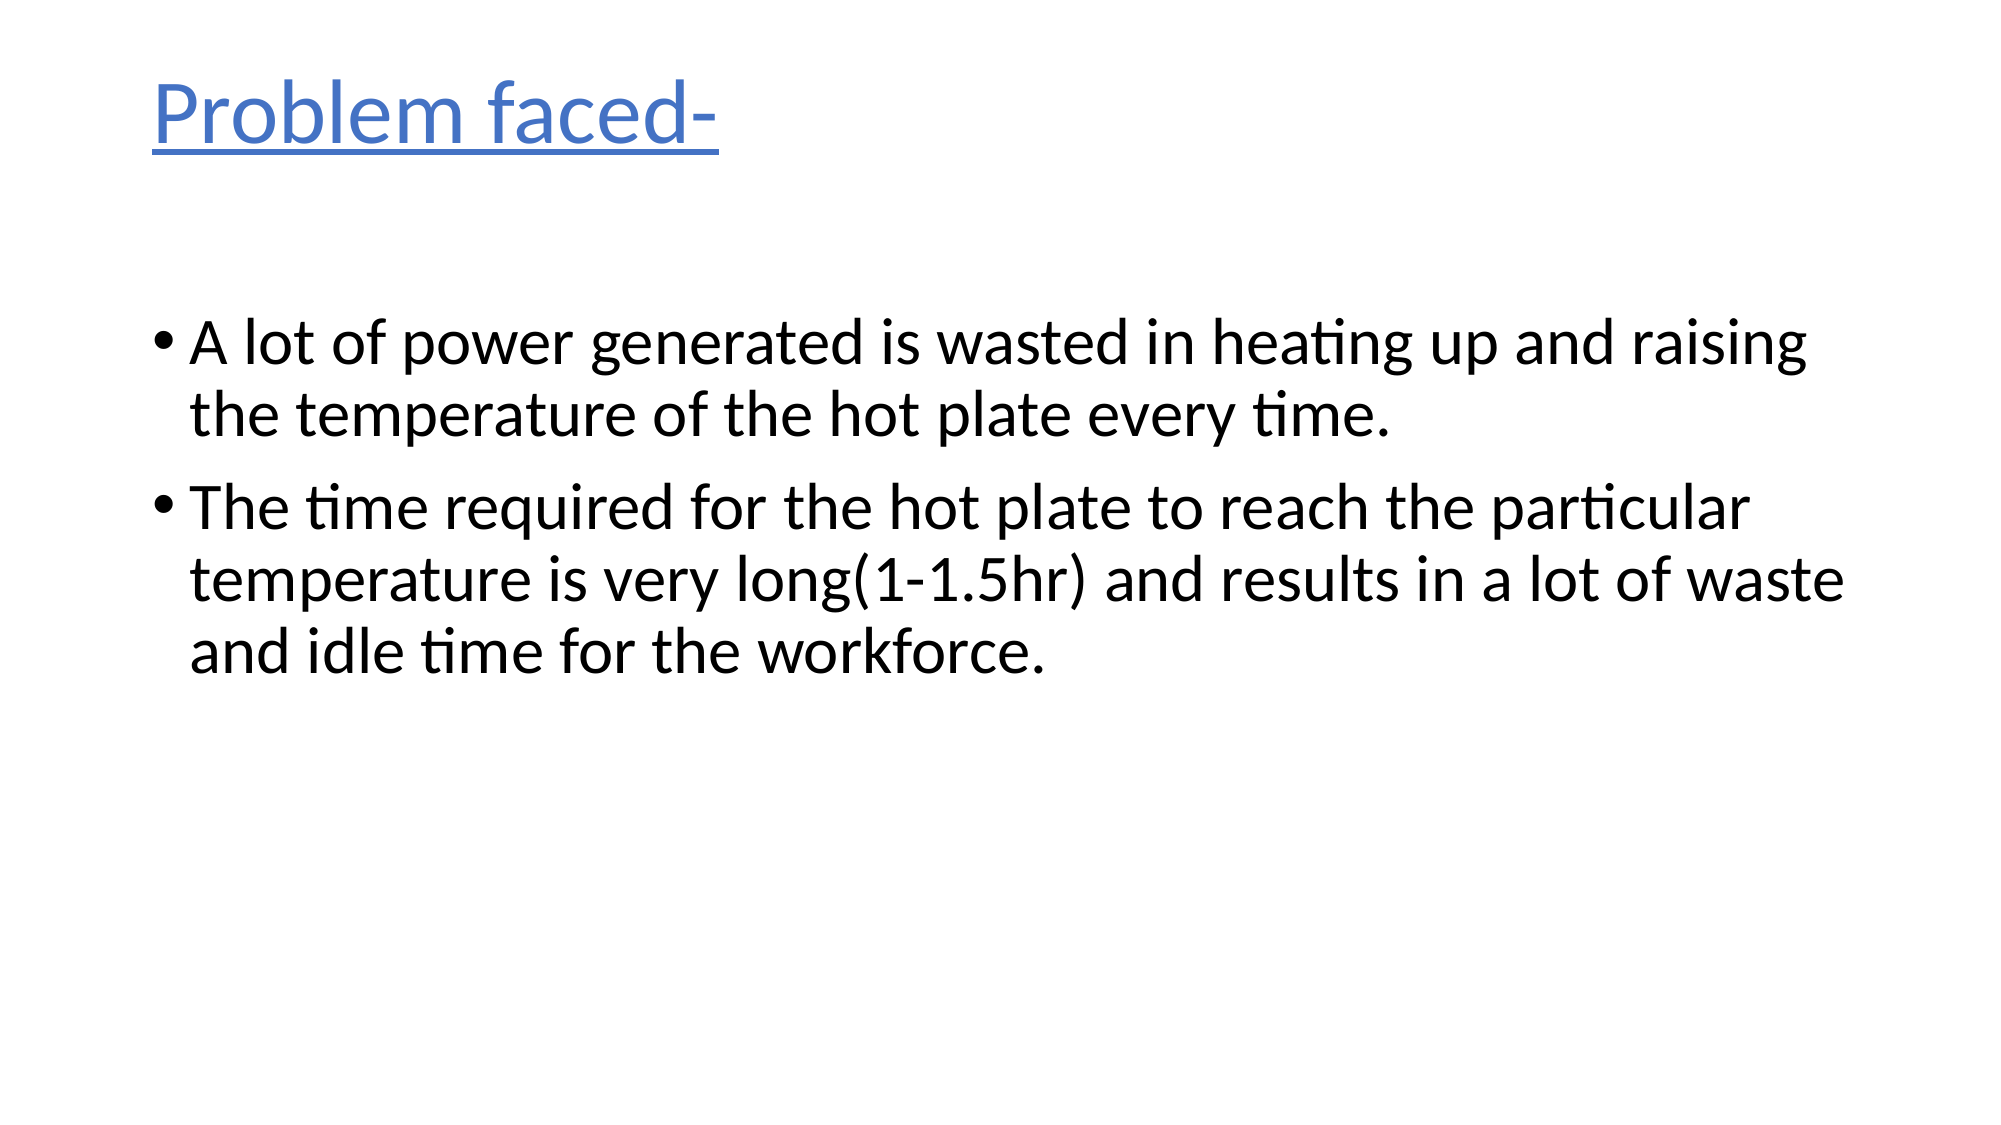

# Problem faced-
A lot of power generated is wasted in heating up and raising the temperature of the hot plate every time.
The time required for the hot plate to reach the particular temperature is very long(1-1.5hr) and results in a lot of waste and idle time for the workforce.